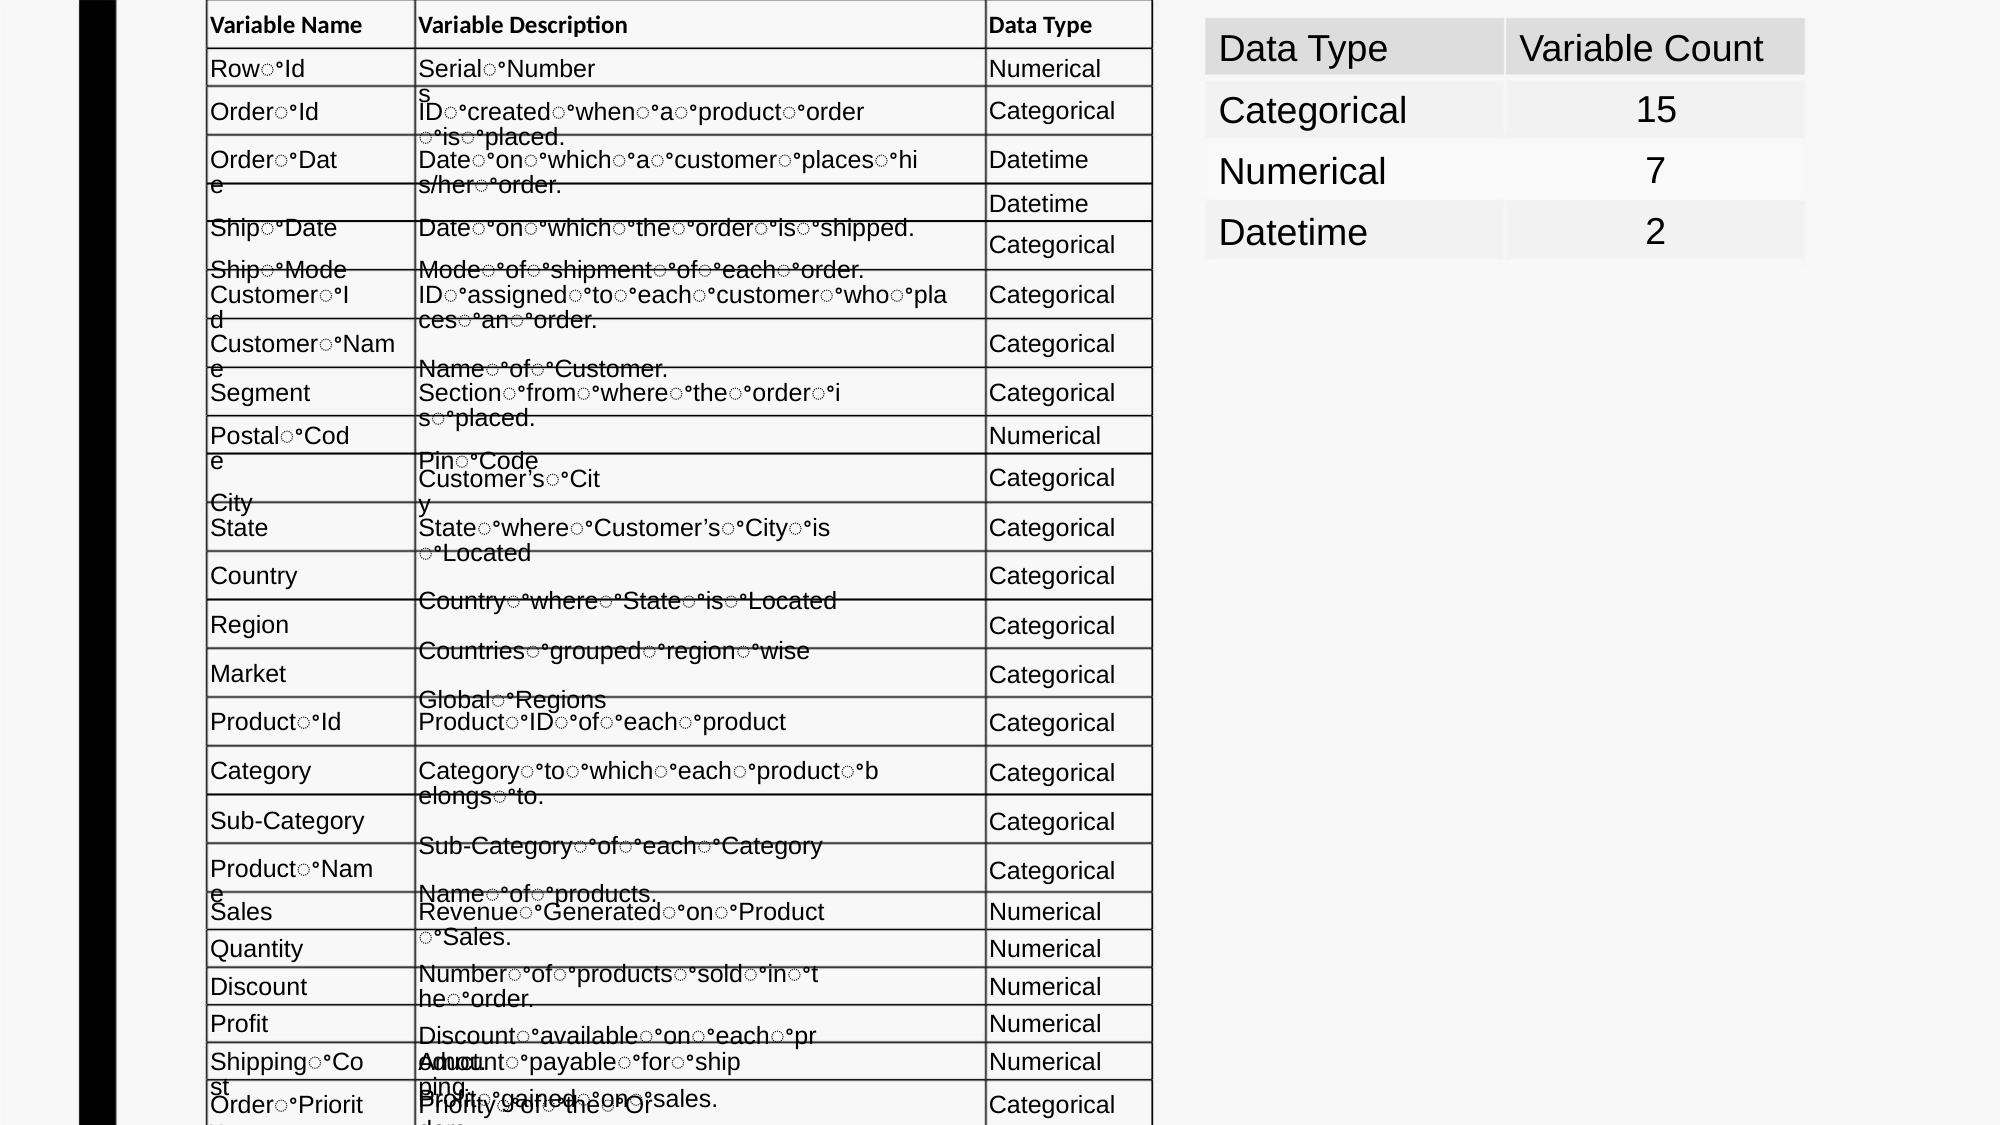

Variable Name
RowꢀId
Variable Description
Data Type
Numerical
Categorical
Data Type
Categorical
Numerical
Datetime
Variable Count
SerialꢀNumbers
15
7
OrderꢀId
IDꢀcreatedꢀwhenꢀaꢀproductꢀorderꢀisꢀplaced.
OrderꢀDate
ShipꢀDate
ShipꢀMode
Dateꢀonꢀwhichꢀaꢀcustomerꢀplacesꢀhis/herꢀorder.
Dateꢀonꢀwhichꢀtheꢀorderꢀisꢀshipped.
Modeꢀofꢀshipmentꢀofꢀeachꢀorder.
Datetime
Datetime
Categorical
2
CustomerꢀId
IDꢀassignedꢀtoꢀeachꢀcustomerꢀwhoꢀplacesꢀanꢀorder.
NameꢀofꢀCustomer.
Categorical
Categorical
CustomerꢀName
Segment
PostalꢀCode
City
Sectionꢀfromꢀwhereꢀtheꢀorderꢀisꢀplaced.
PinꢀCode
Categorical
Numerical
Categorical
Customer’sꢀCity
State
StateꢀwhereꢀCustomer’sꢀCityꢀisꢀLocated
CountryꢀwhereꢀStateꢀisꢀLocated
Countriesꢀgroupedꢀregionꢀwise
GlobalꢀRegions
Categorical
Categorical
Categorical
Categorical
Categorical
Categorical
Categorical
Categorical
Country
Region
Market
ProductꢀId
Category
Sub-Category
ProductꢀName
ProductꢀIDꢀofꢀeachꢀproduct
Categoryꢀtoꢀwhichꢀeachꢀproductꢀbelongsꢀto.
Sub-CategoryꢀofꢀeachꢀCategory
Nameꢀofꢀproducts.
Sales
RevenueꢀGeneratedꢀonꢀProductꢀSales.
Numberꢀofꢀproductsꢀsoldꢀinꢀtheꢀorder.
Discountꢀavailableꢀonꢀeachꢀproduct.
Profitꢀgainedꢀonꢀsales.
Numerical
Numerical
Numerical
Numerical
Numerical
Quantity
Discount
Profit
ShippingꢀCost
Amountꢀpayableꢀforꢀshipping.
OrderꢀPriority
PriorityꢀofꢀtheꢀOrders
Categorical